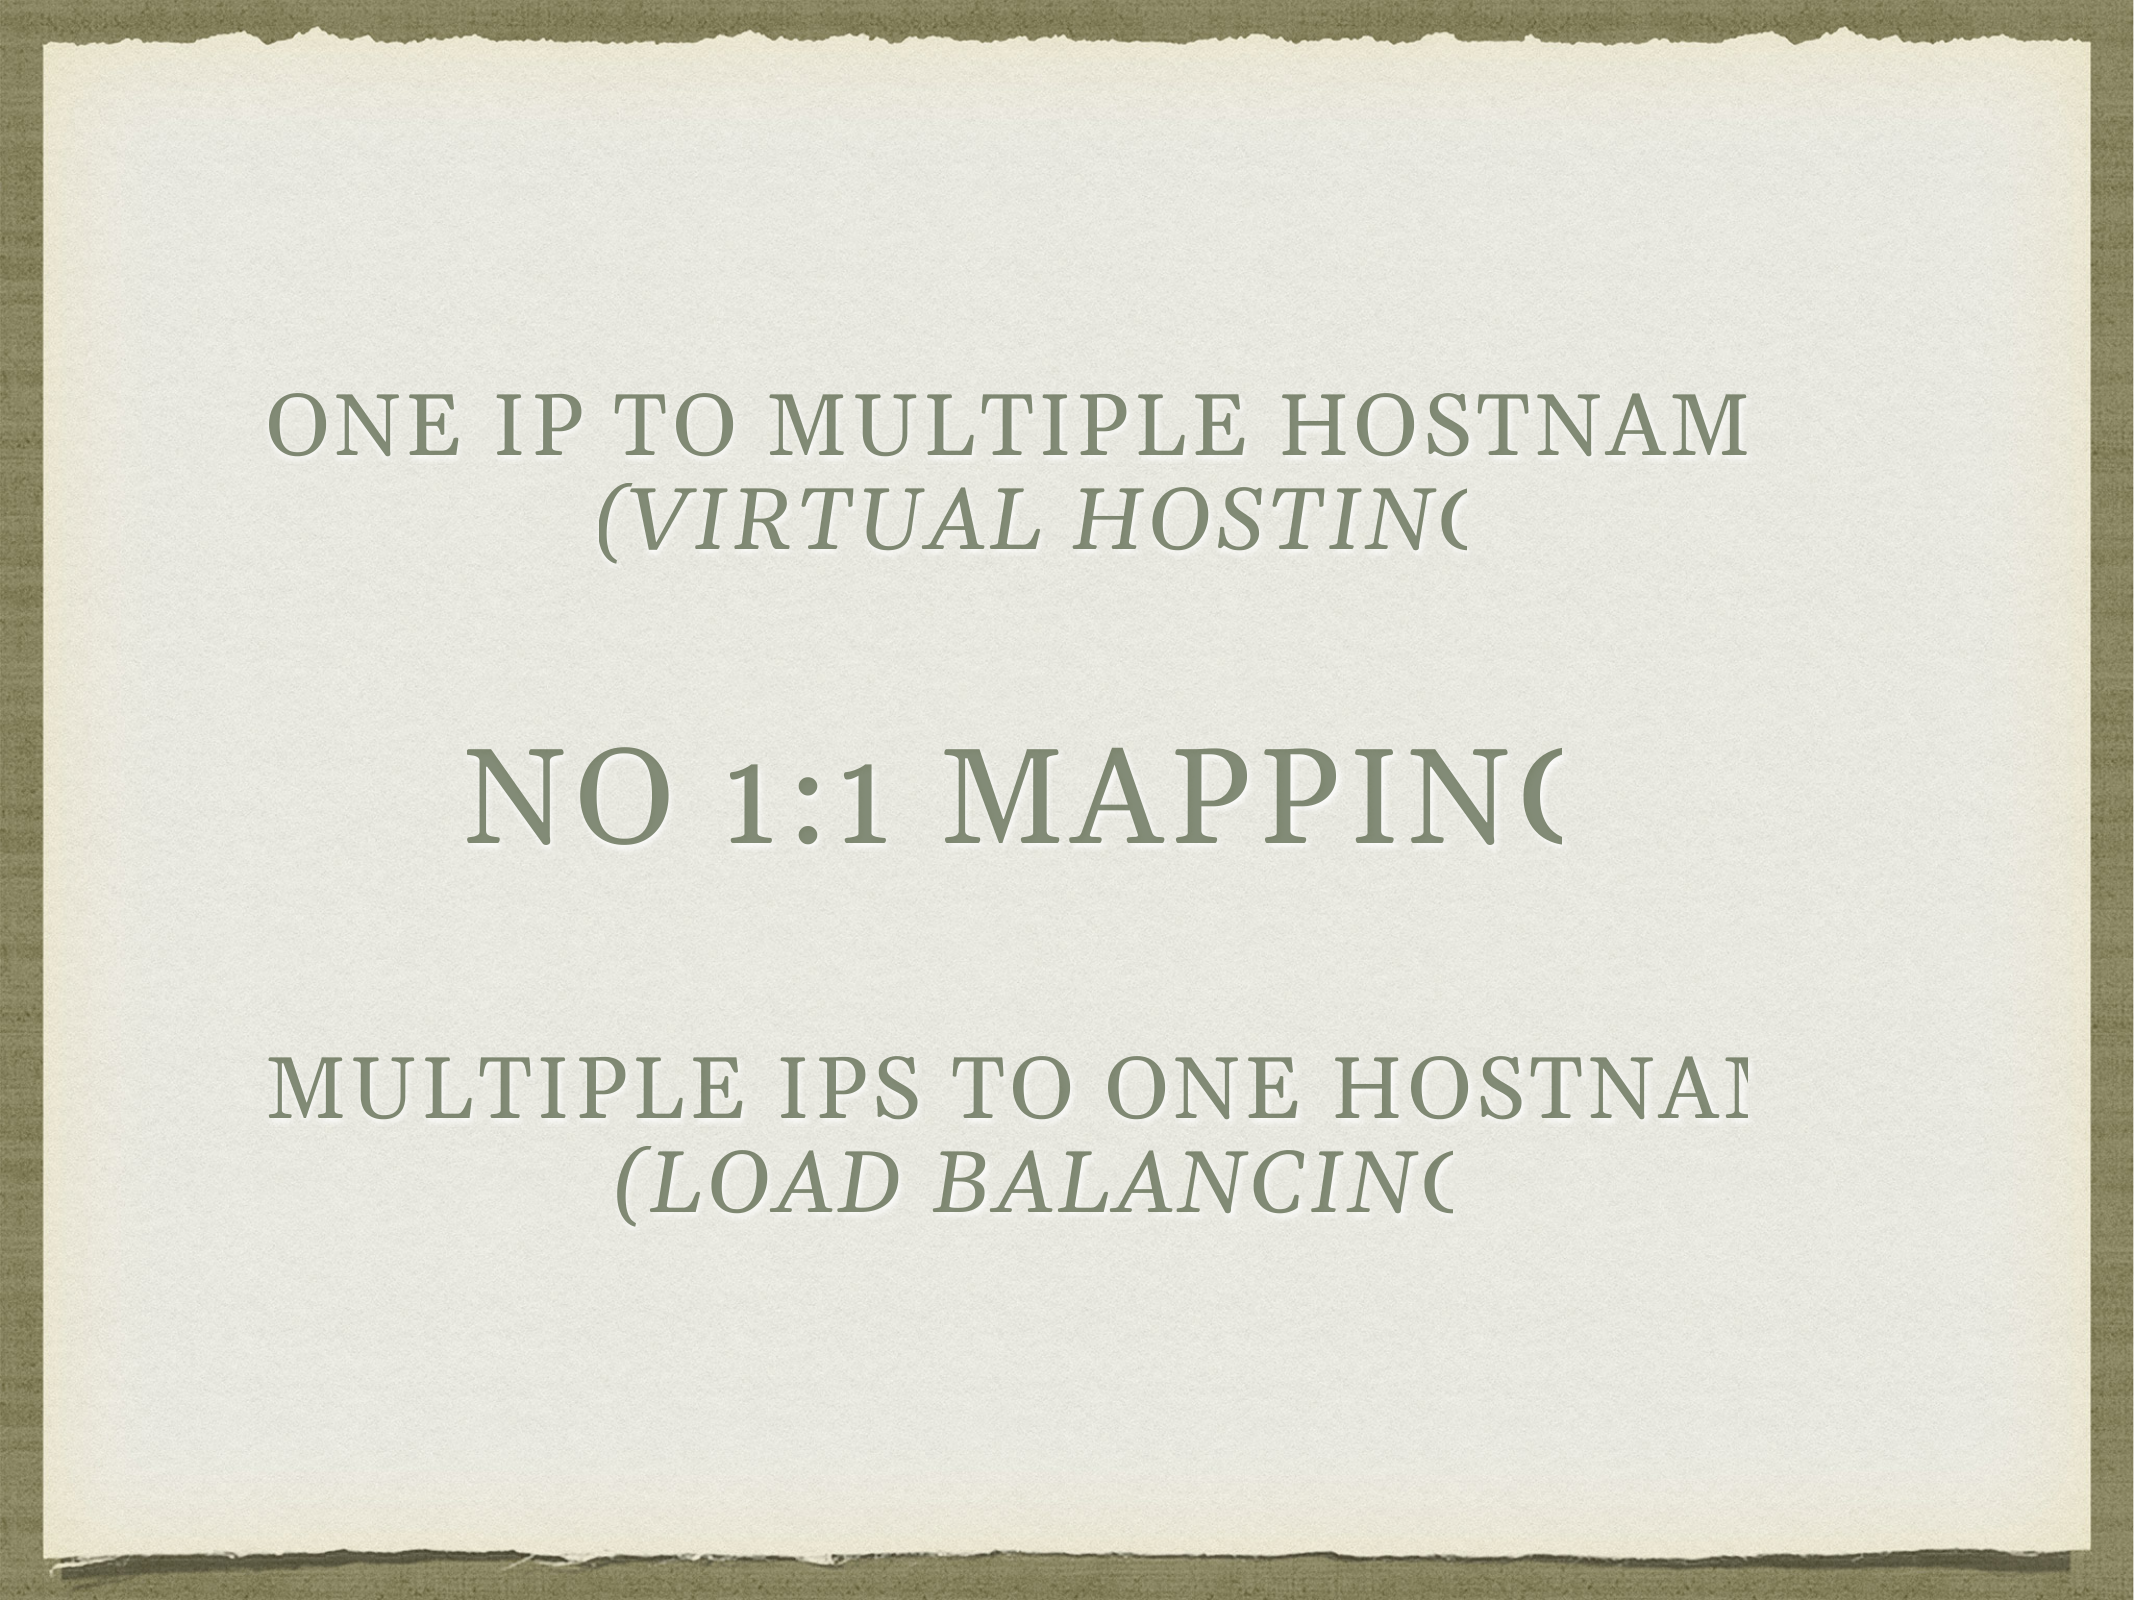

# One IP to multiple hostnames
(Virtual Hosting)
No 1:1 Mapping!
Multiple IPS to one HOSTNAME
(Load balancing)